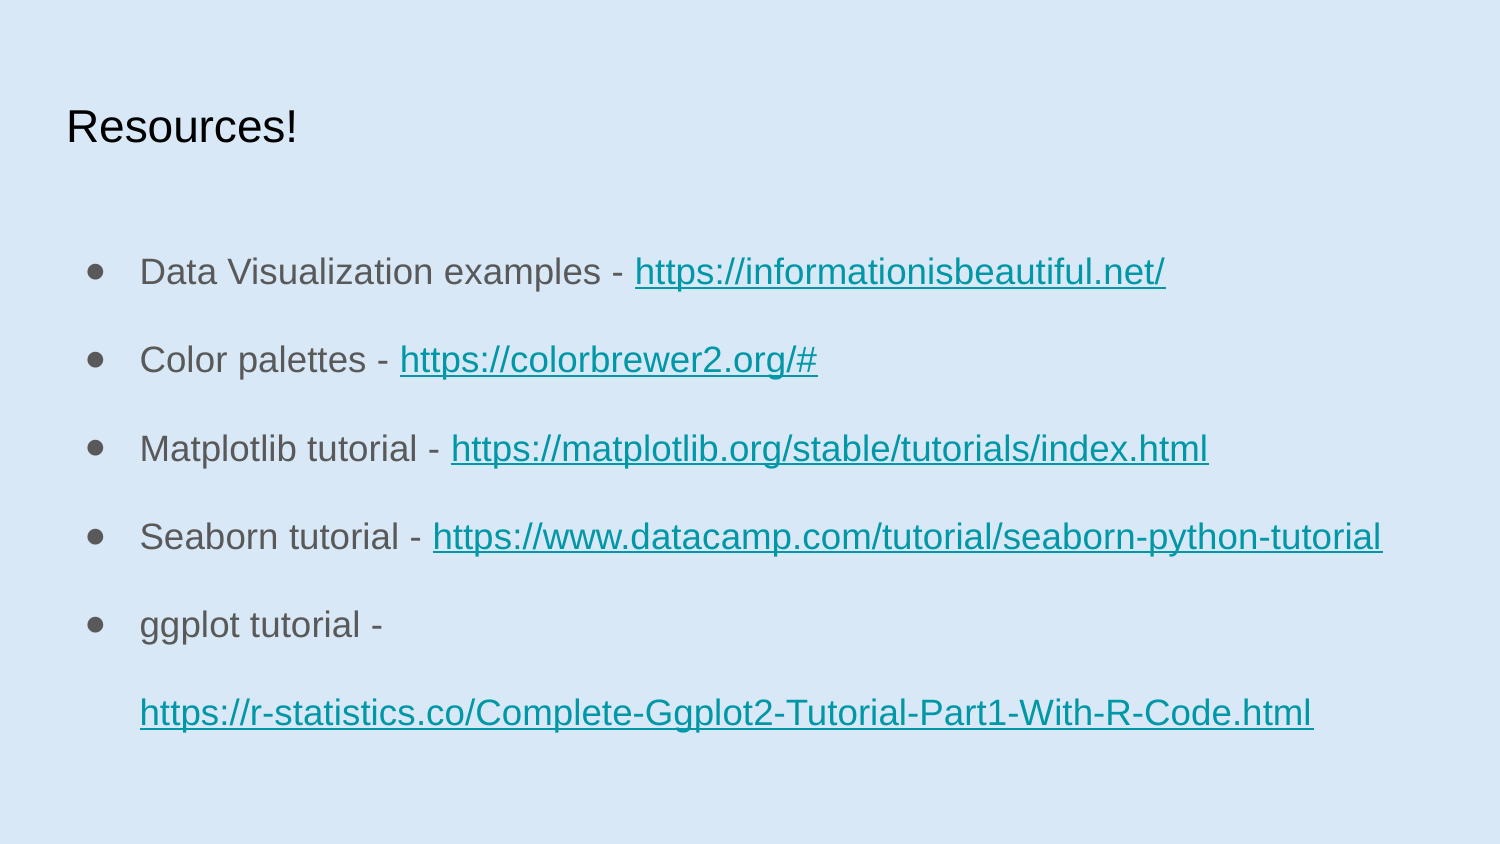

# Resources!

Data Visualization examples - https://informationisbeautiful.net/
Color palettes - https://colorbrewer2.org/#
Matplotlib tutorial - https://matplotlib.org/stable/tutorials/index.html
Seaborn tutorial - https://www.datacamp.com/tutorial/seaborn-python-tutorial
ggplot tutorial - https://r-statistics.co/Complete-Ggplot2-Tutorial-Part1-With-R-Code.html